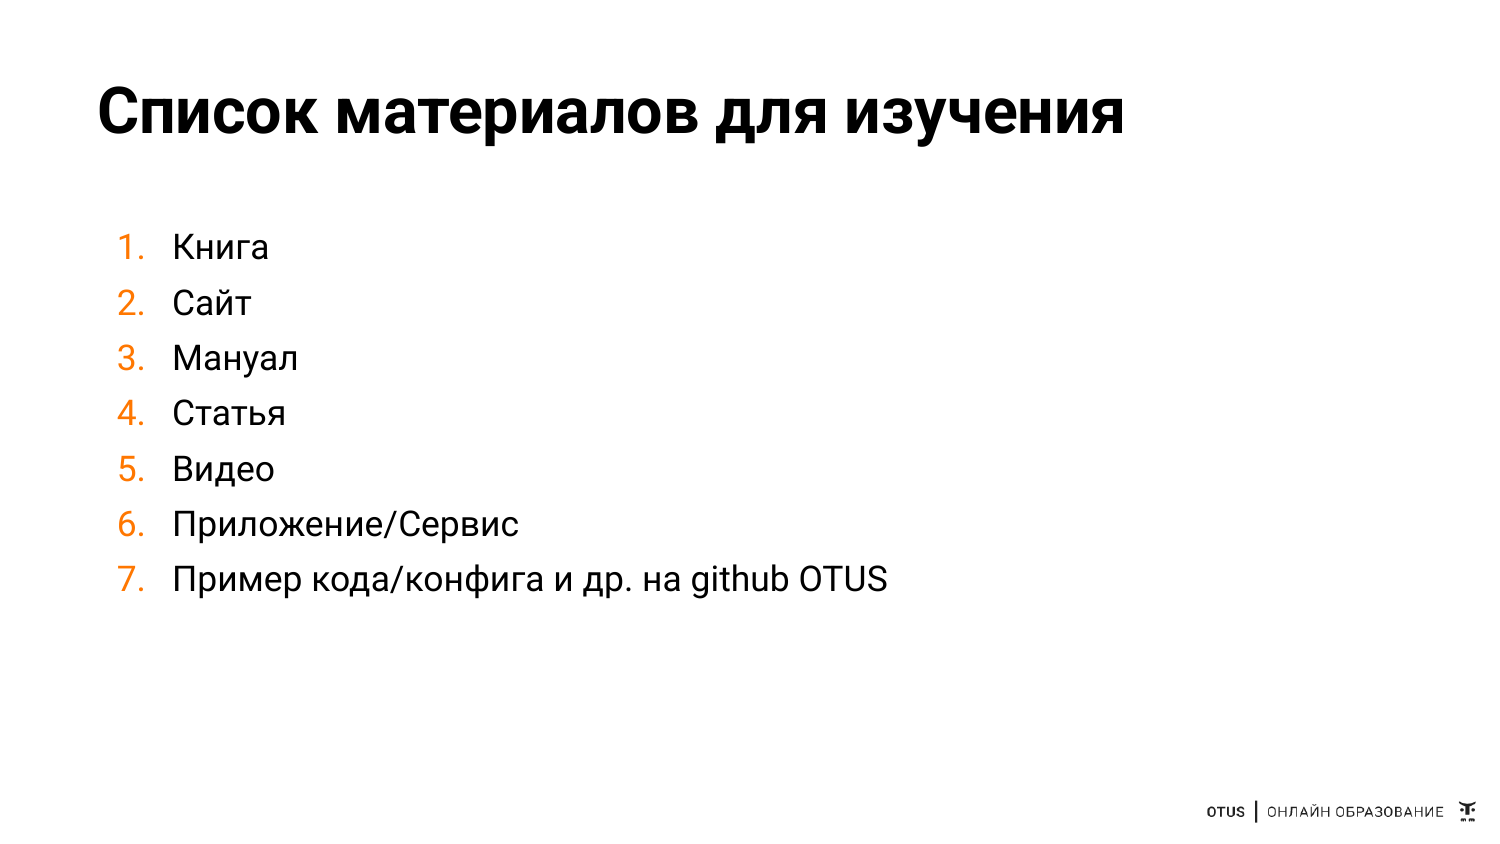

# Список материалов для изучения
Книга
Сайт
Мануал
Статья
Видео
Приложение/Сервис
Пример кода/конфига и др. на github OTUS